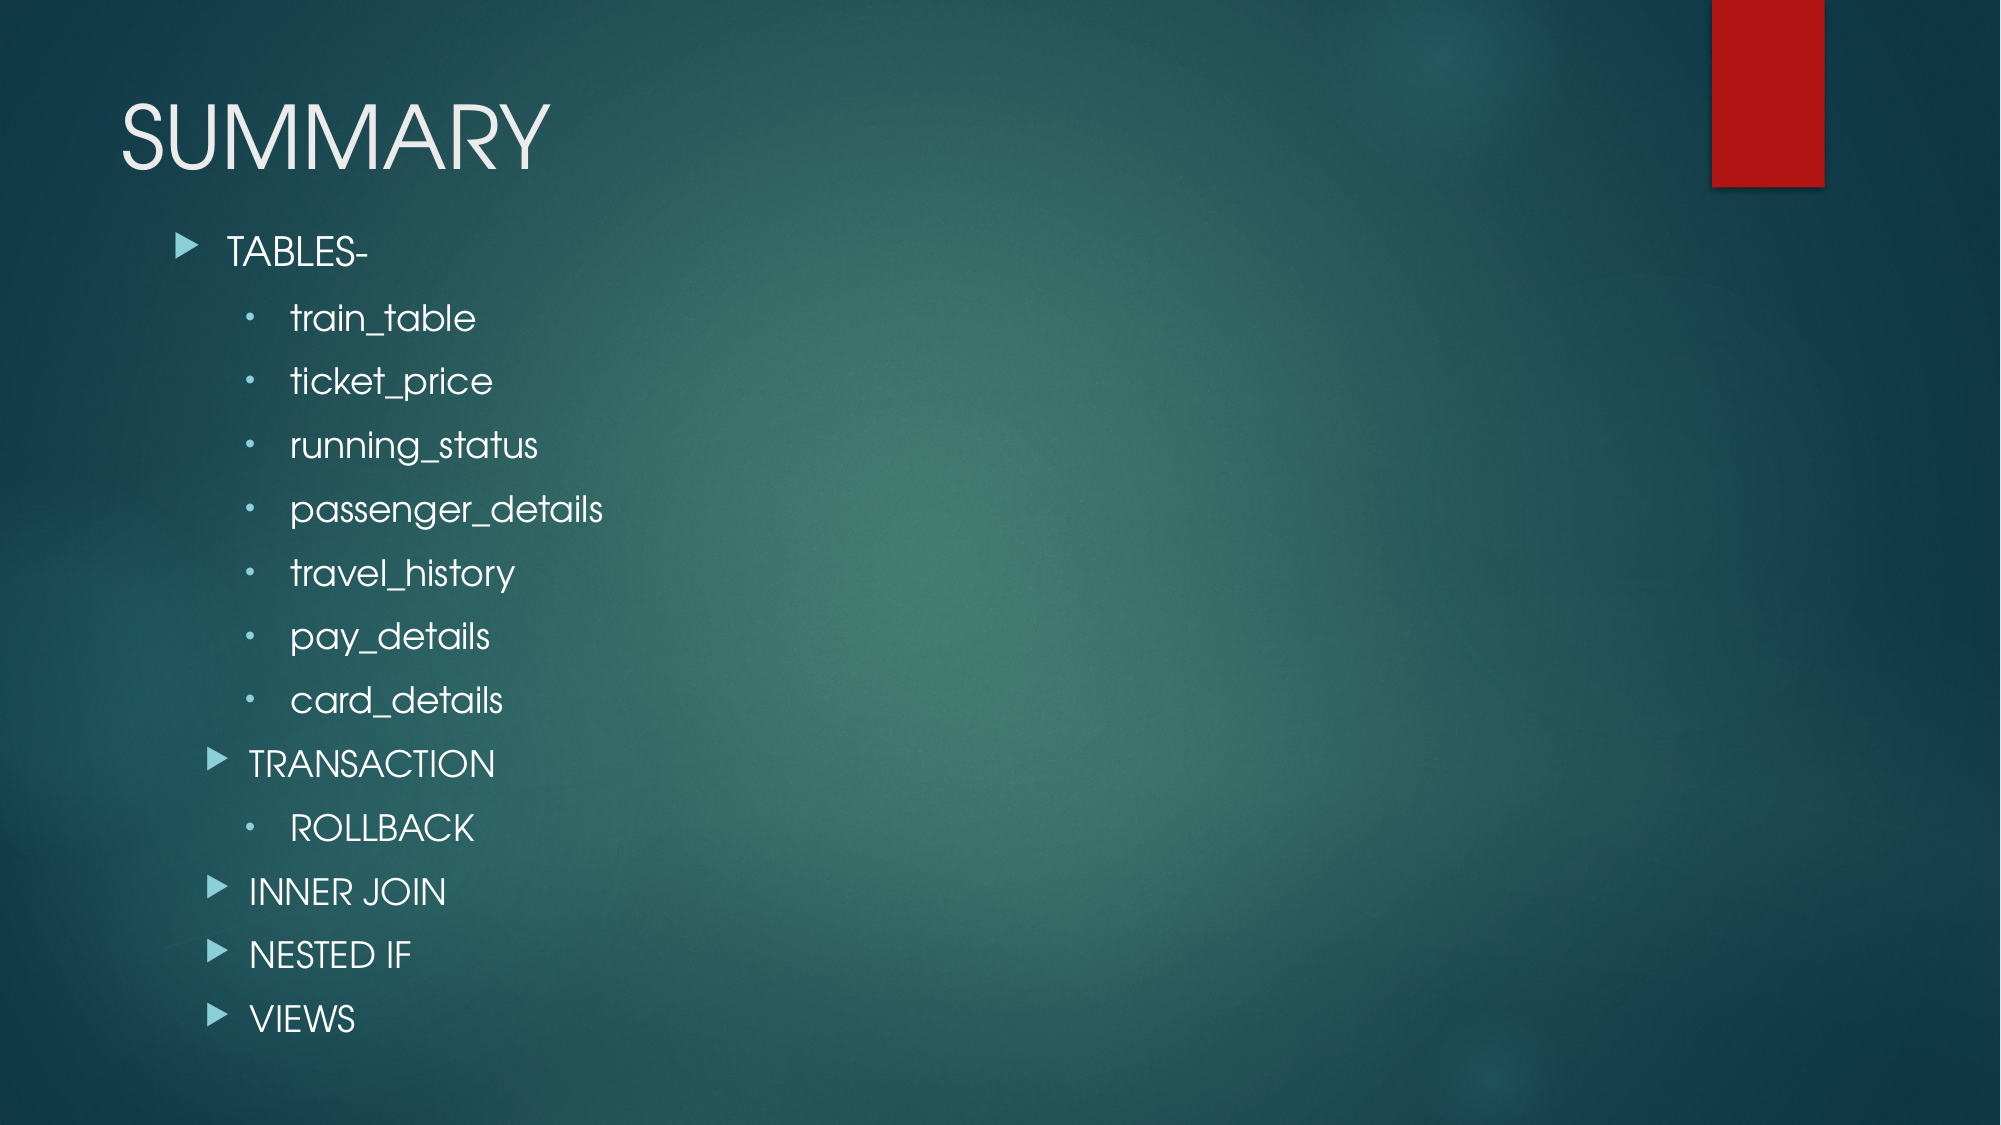

# SUMMARY
TABLES-
train_table
ticket_price
running_status
passenger_details
travel_history
pay_details
card_details
TRANSACTION
ROLLBACK
INNER JOIN
NESTED IF
VIEWS